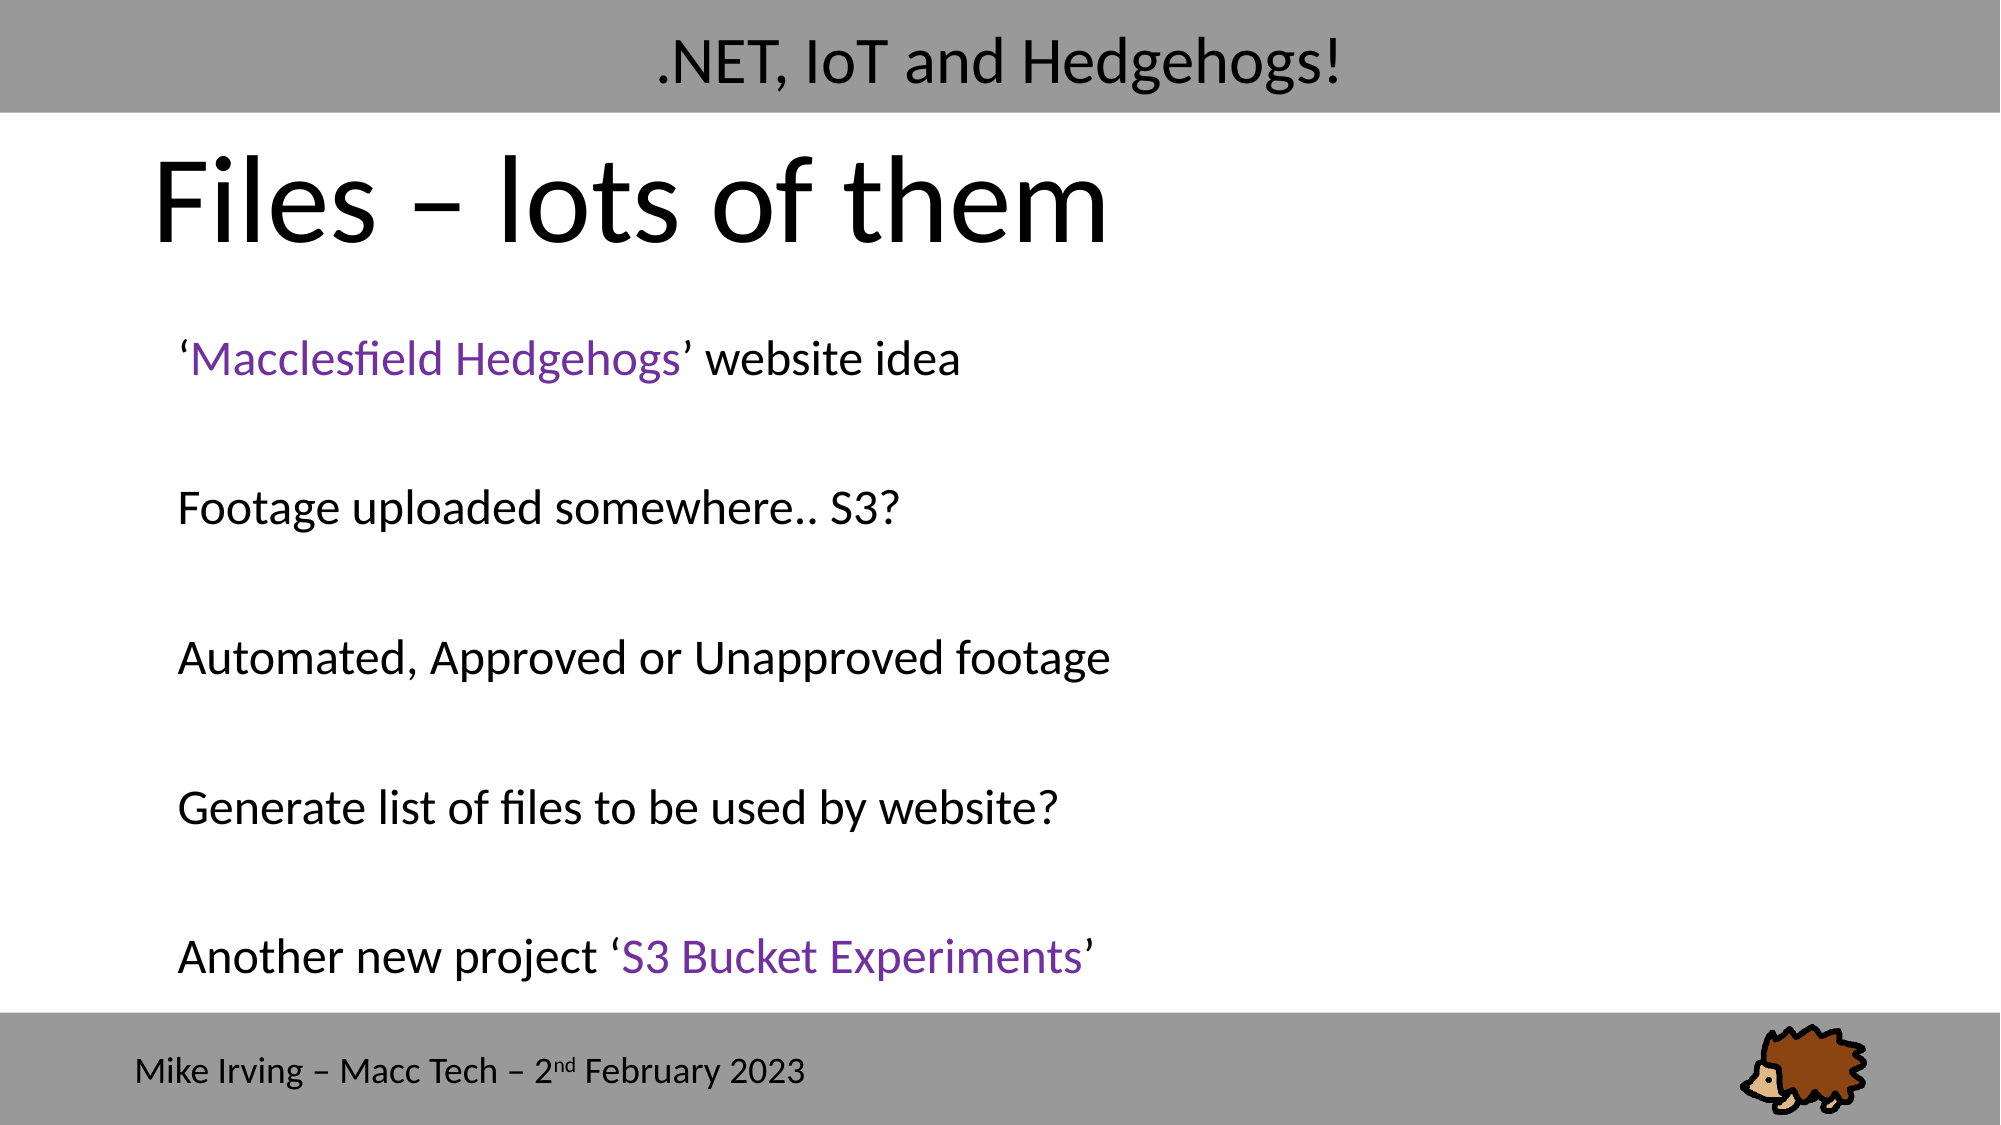

Files – lots of them

‘Macclesfield Hedgehogs’ website idea

Footage uploaded somewhere.. S3?

Automated, Approved or Unapproved footage

Generate list of files to be used by website?

Another new project ‘S3 Bucket Experiments’